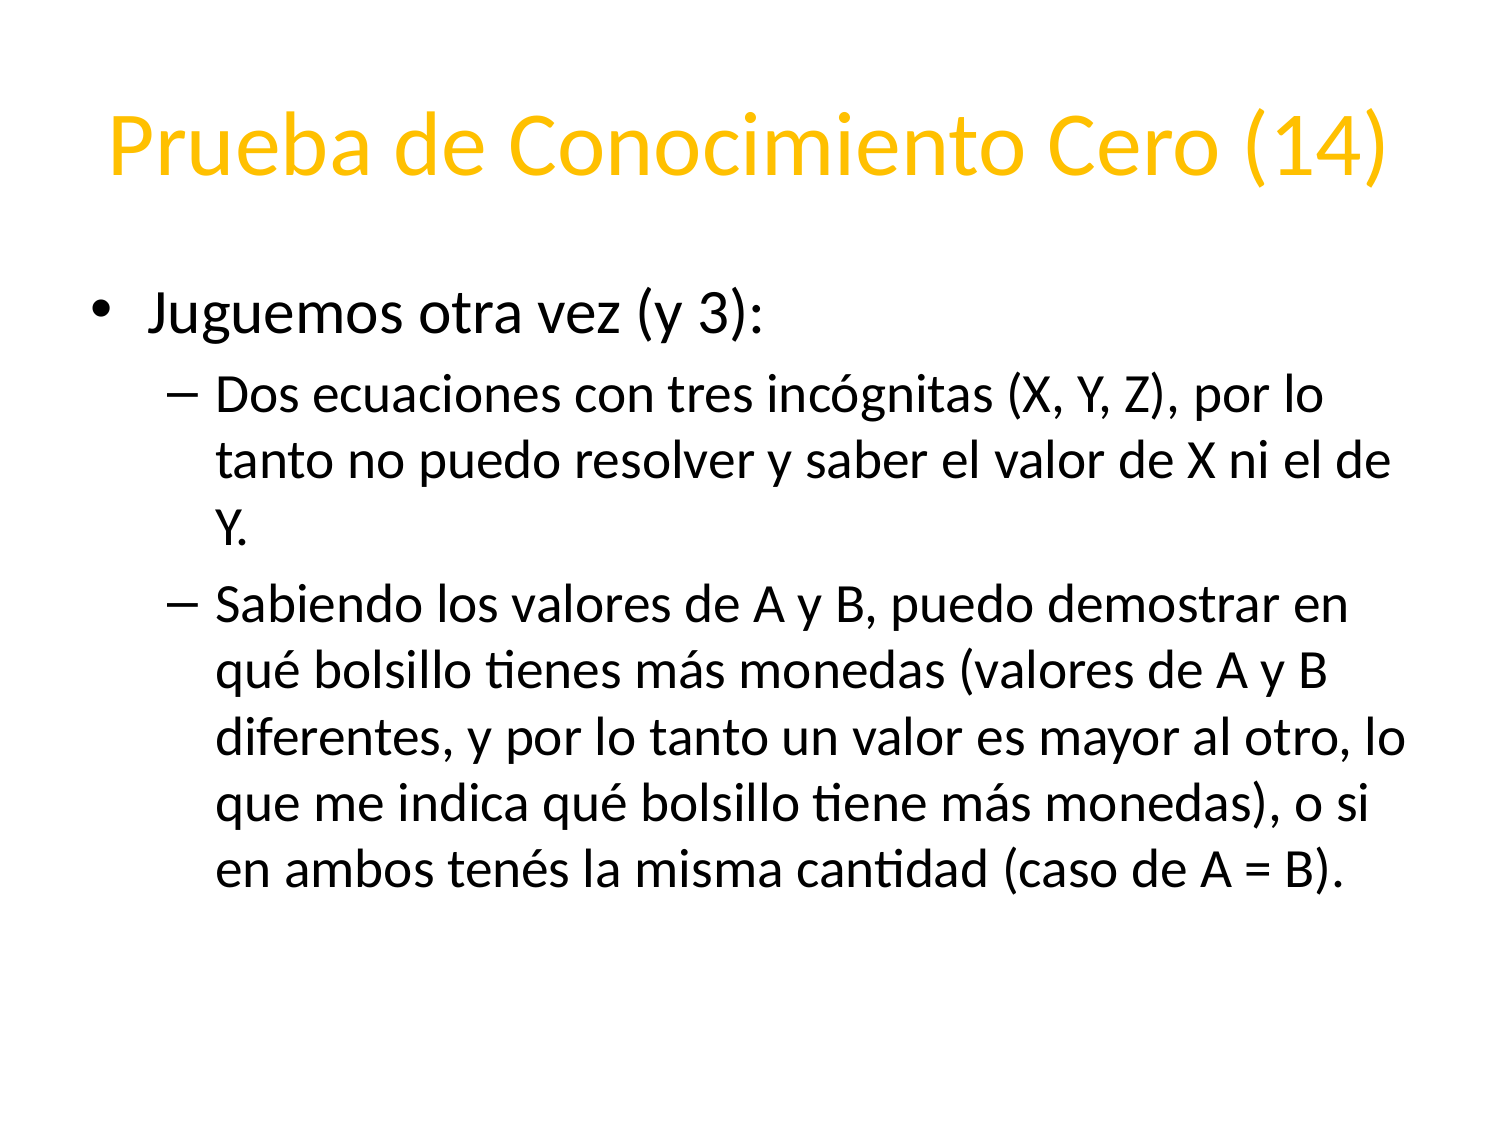

# Prueba de Conocimiento Cero (14)
Juguemos otra vez (y 3):
Dos ecuaciones con tres incógnitas (X, Y, Z), por lo tanto no puedo resolver y saber el valor de X ni el de Y.
Sabiendo los valores de A y B, puedo demostrar en qué bolsillo tienes más monedas (valores de A y B diferentes, y por lo tanto un valor es mayor al otro, lo que me indica qué bolsillo tiene más monedas), o si en ambos tenés la misma cantidad (caso de A = B).